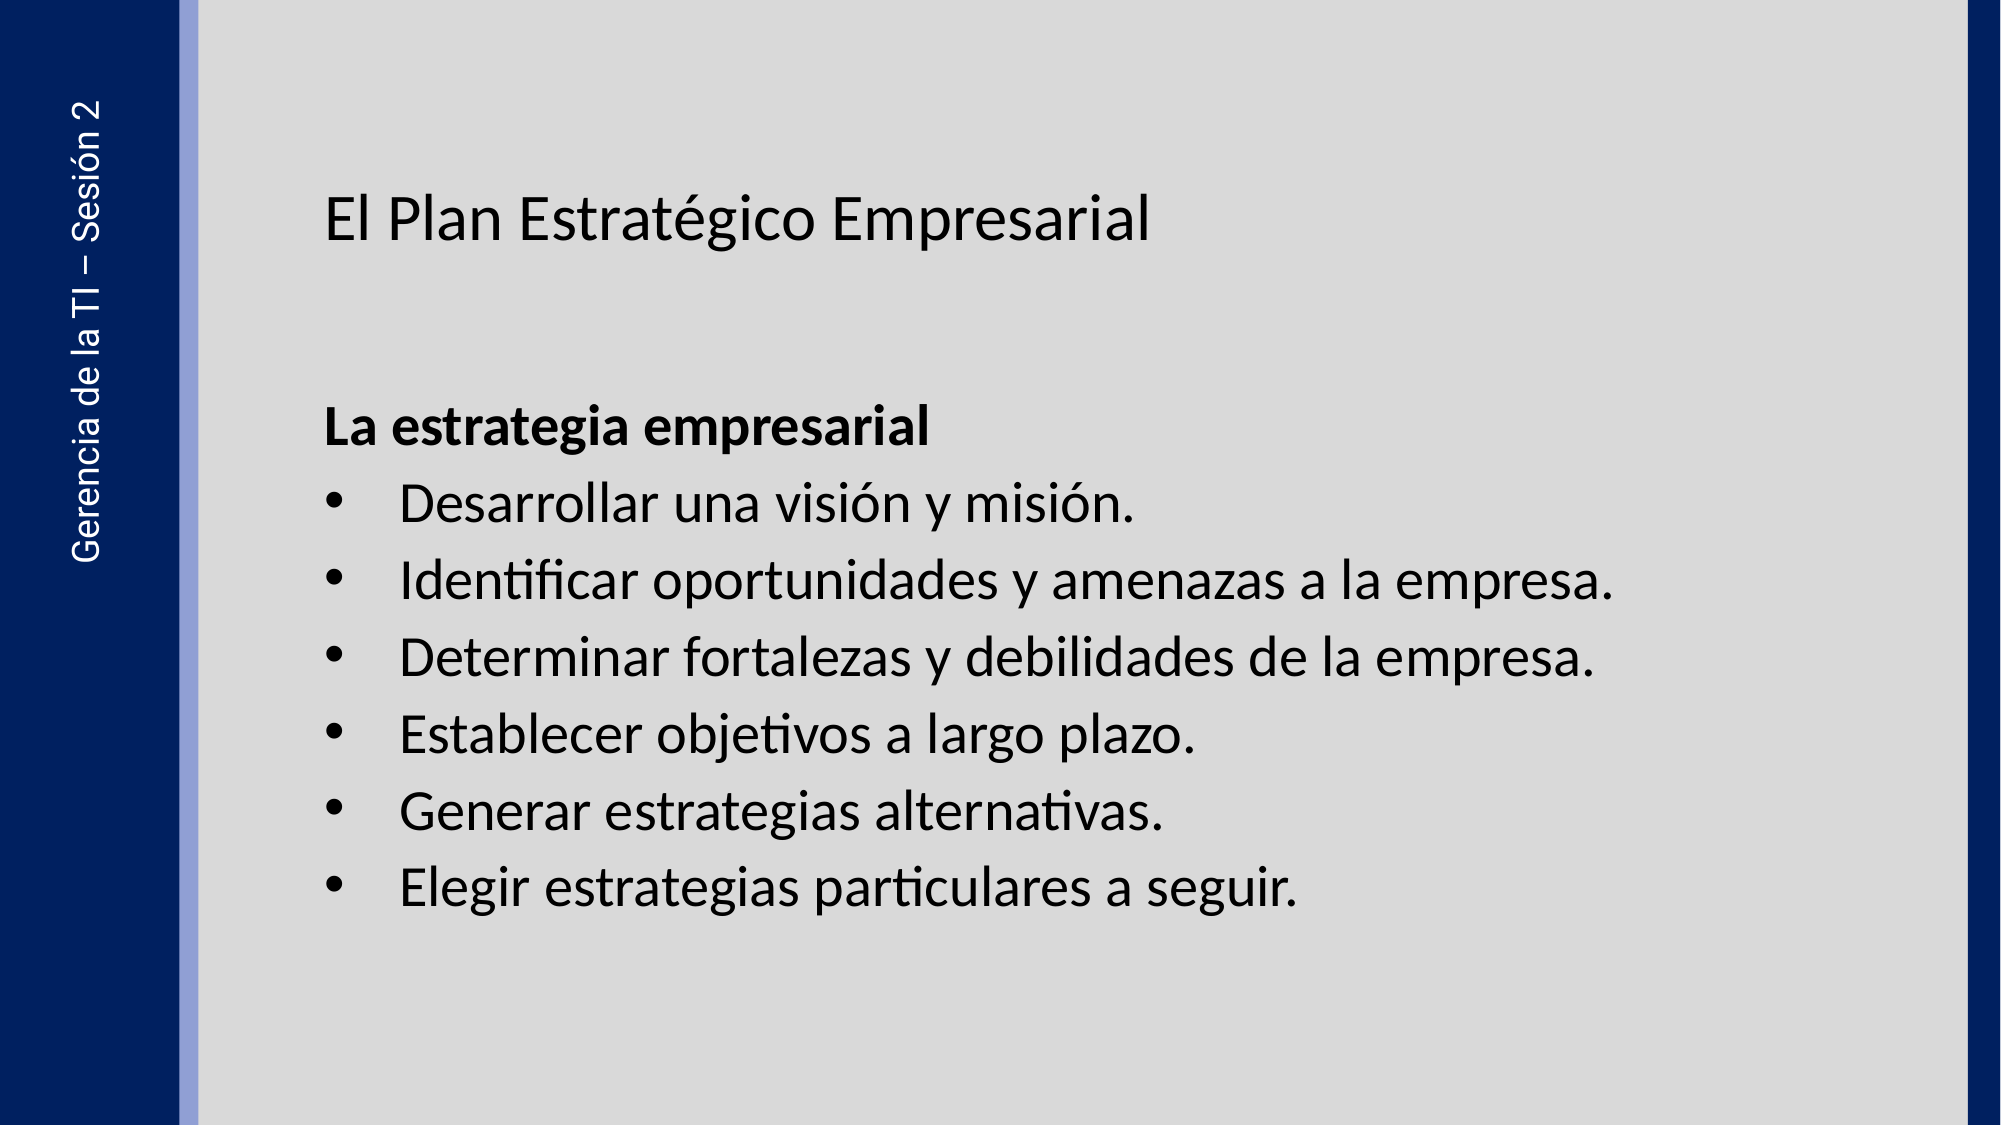

El Plan Estratégico Empresarial
La estrategia empresarial
Desarrollar una visión y misión.
Identificar oportunidades y amenazas a la empresa.
Determinar fortalezas y debilidades de la empresa.
Establecer objetivos a largo plazo.
Generar estrategias alternativas.
Elegir estrategias particulares a seguir.
Gerencia de la TI – Sesión 2